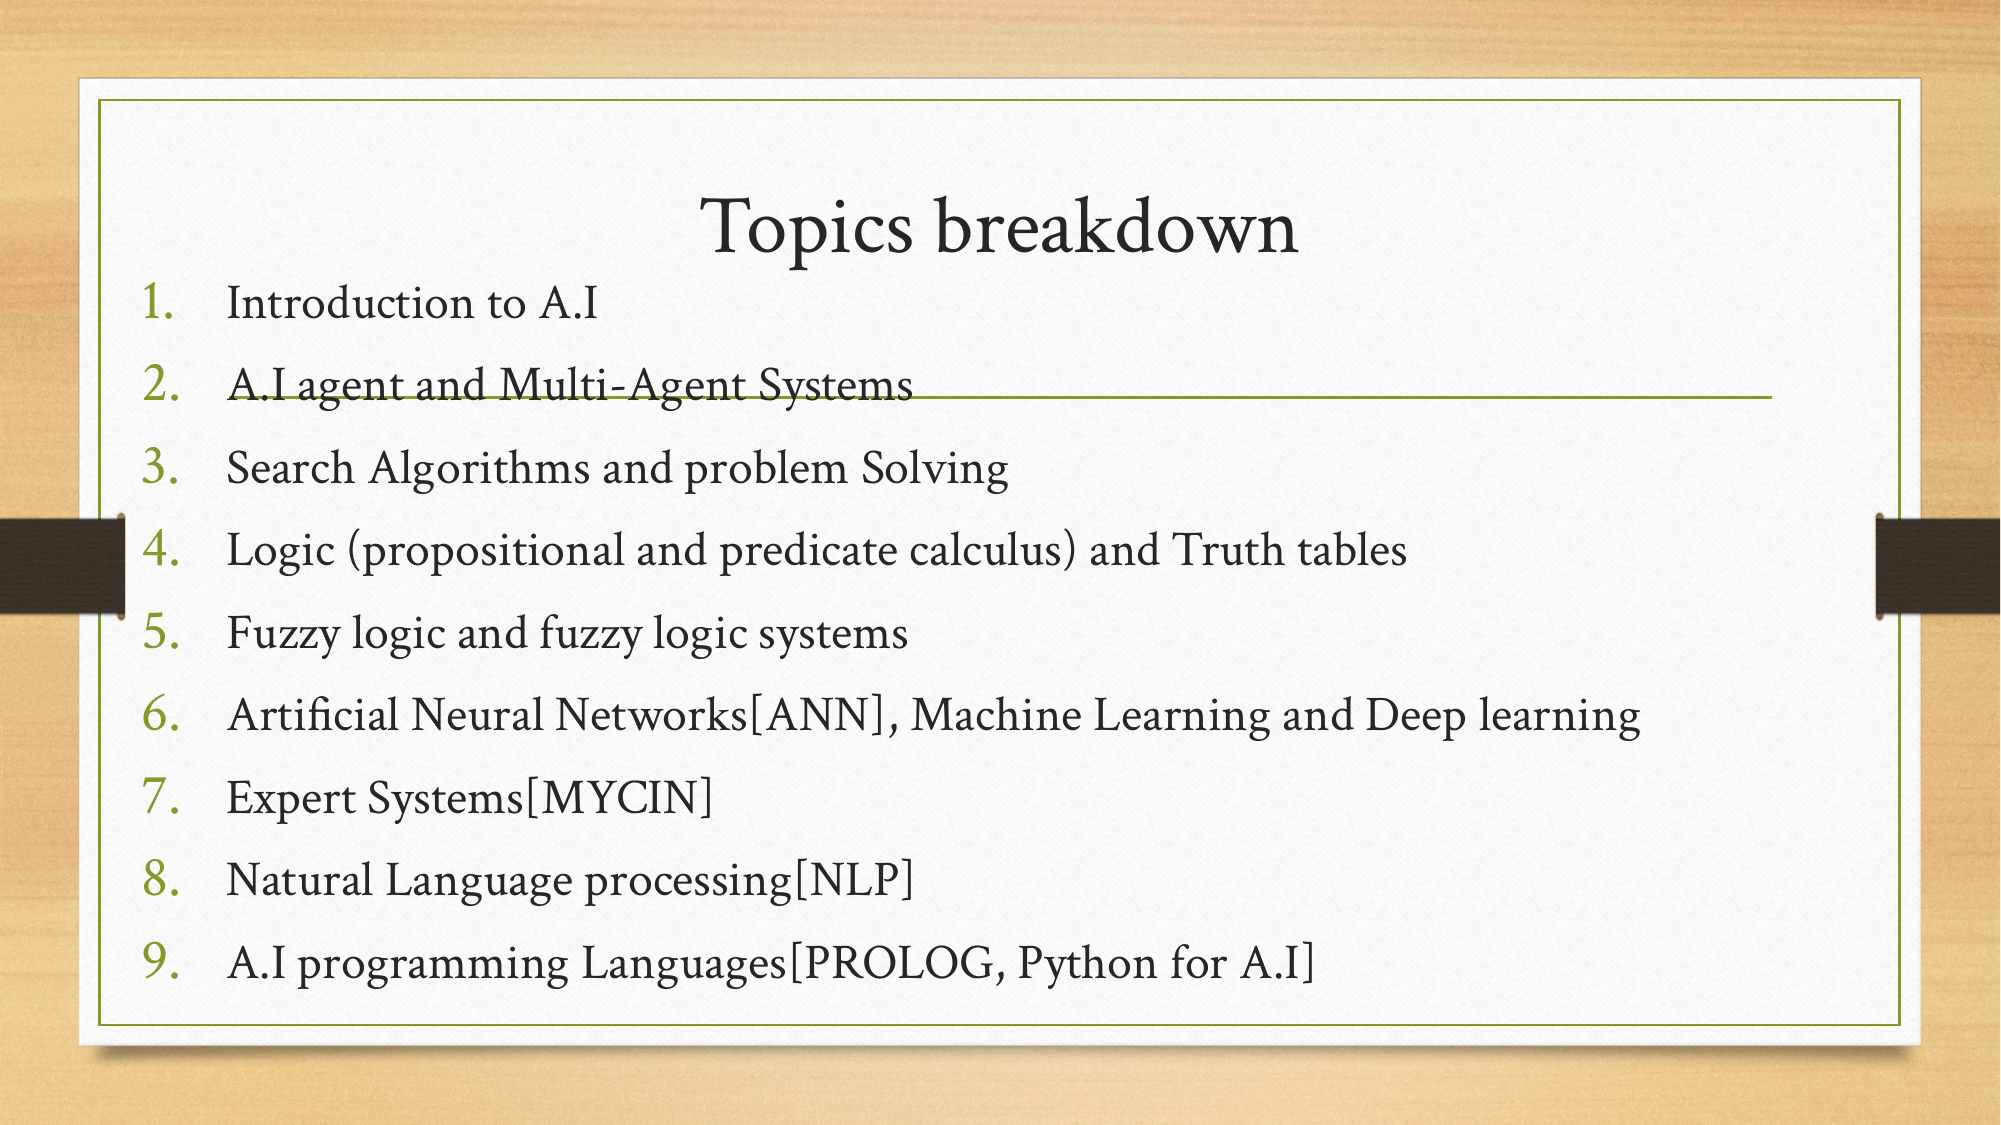

# Topics breakdown
Introduction to A.I
A.I agent and Multi-Agent Systems
Search Algorithms and problem Solving
Logic (propositional and predicate calculus) and Truth tables
Fuzzy logic and fuzzy logic systems
Artificial Neural Networks[ANN], Machine Learning and Deep learning
Expert Systems[MYCIN]
Natural Language processing[NLP]
A.I programming Languages[PROLOG, Python for A.I]